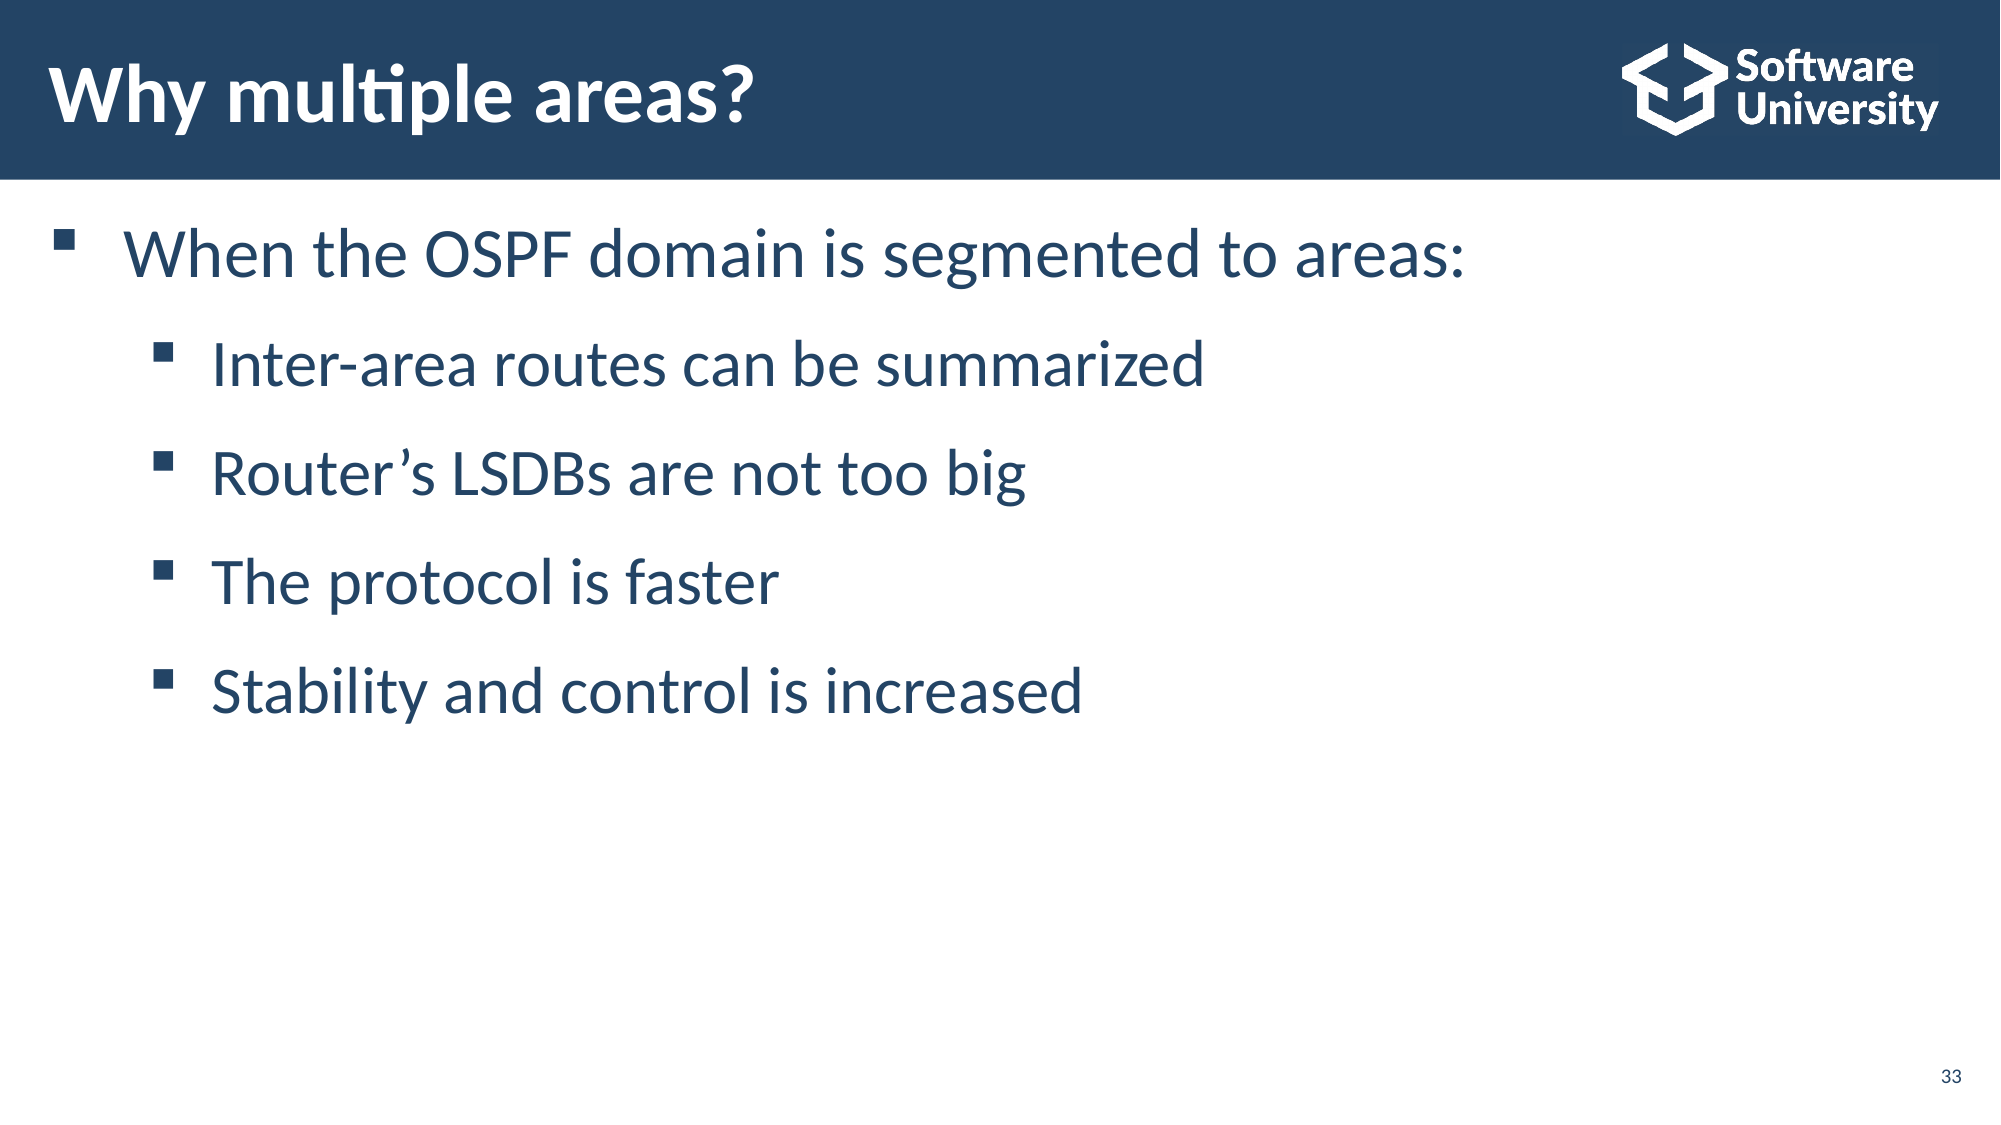

# Why multiple areas?
When the OSPF domain is segmented to areas:
Inter-area routes can be summarized
Router’s LSDBs are not too big
The protocol is faster
Stability and control is increased
33